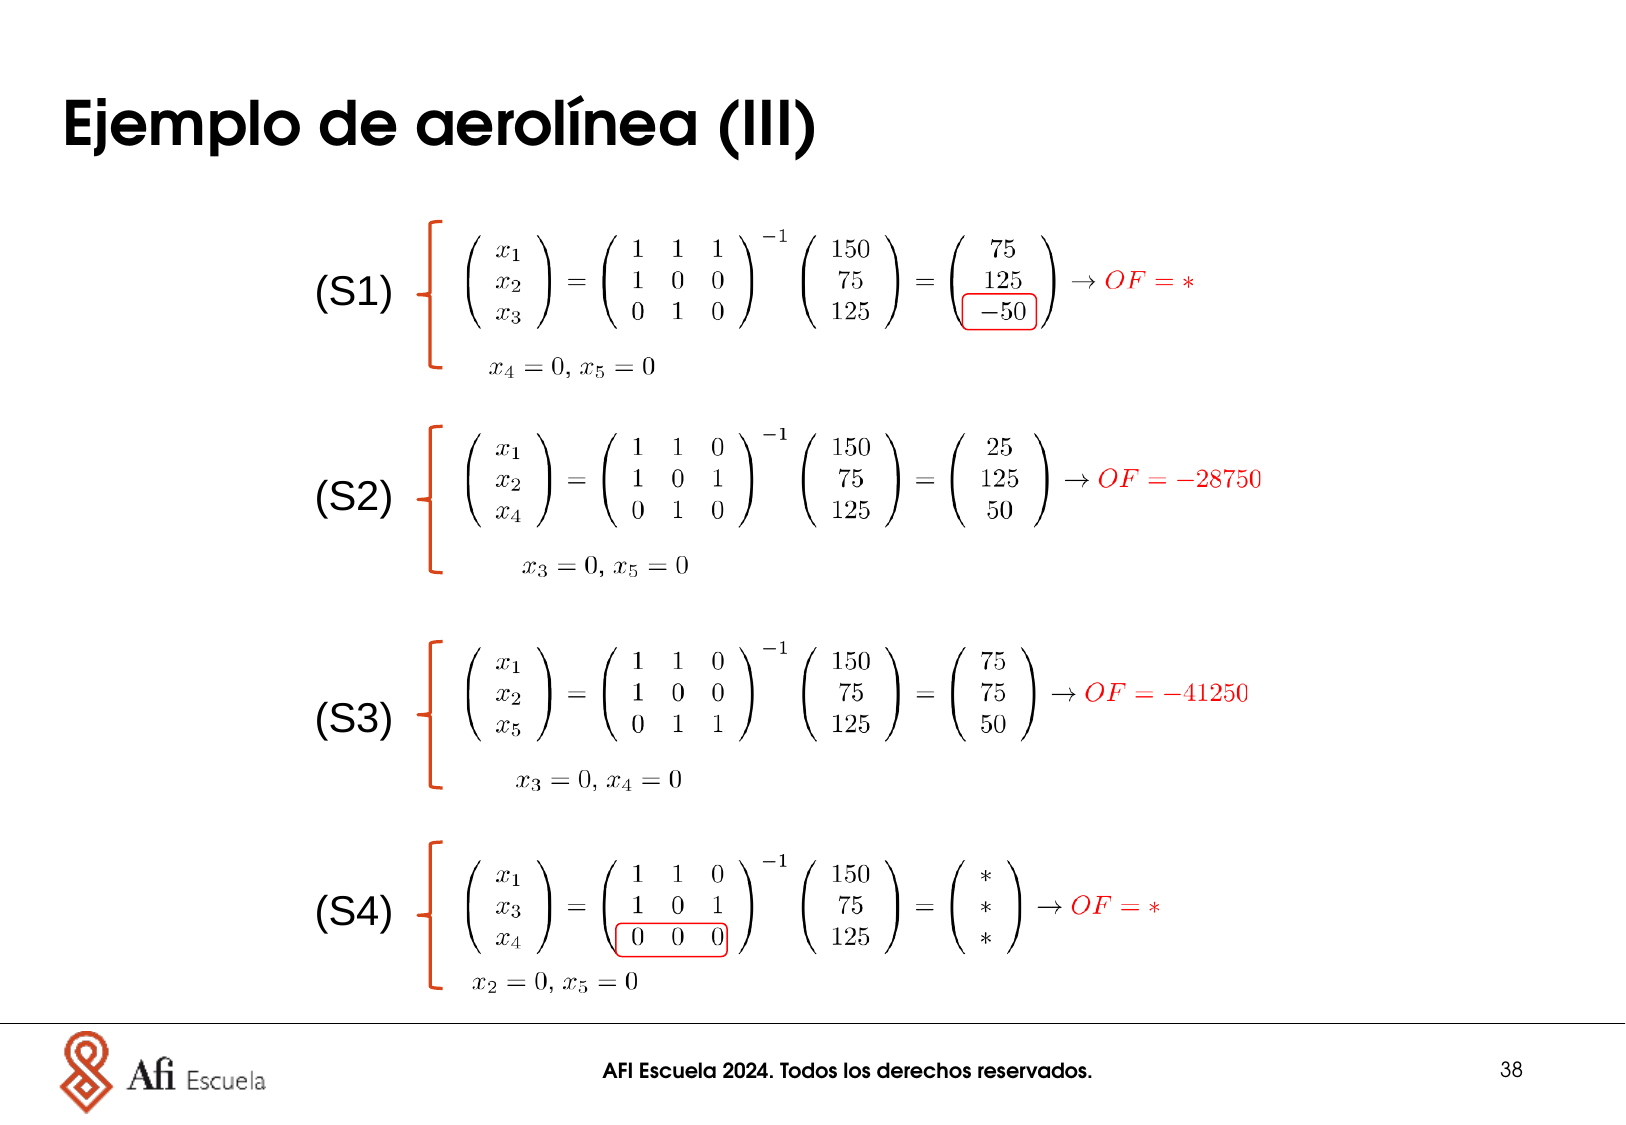

Ejemplo de aerolínea (III)

(S1)

(S2)

(S3)

(S4)
AFI Escuela 2024. Todos los derechos reservados.
38